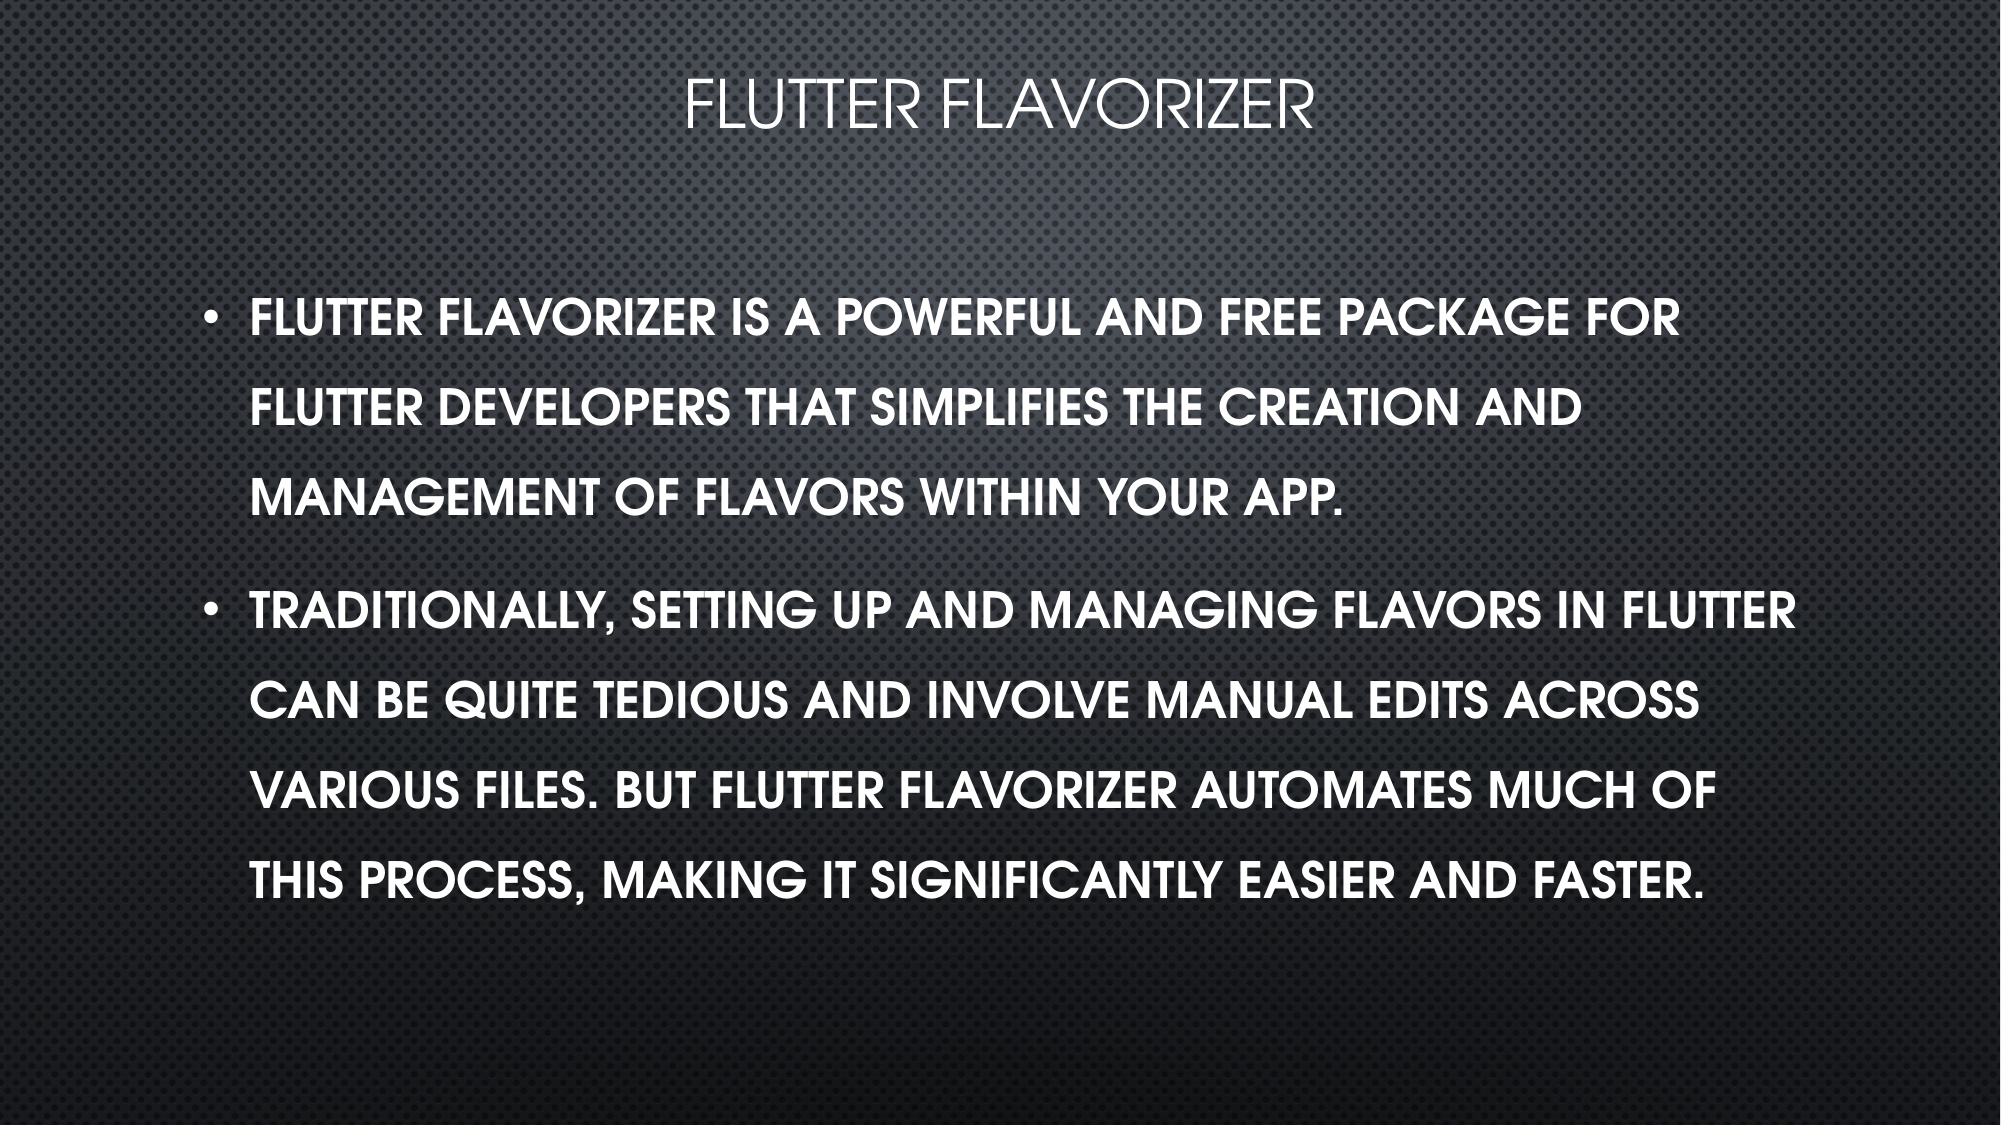

# Flutter Flavorizer
Flutter Flavorizer is a powerful and free package for Flutter developers that simplifies the creation and management of flavors within your app.
Traditionally, setting up and managing flavors in Flutter can be quite tedious and involve manual edits across various files. But Flutter Flavorizer automates much of this process, making it significantly easier and faster.